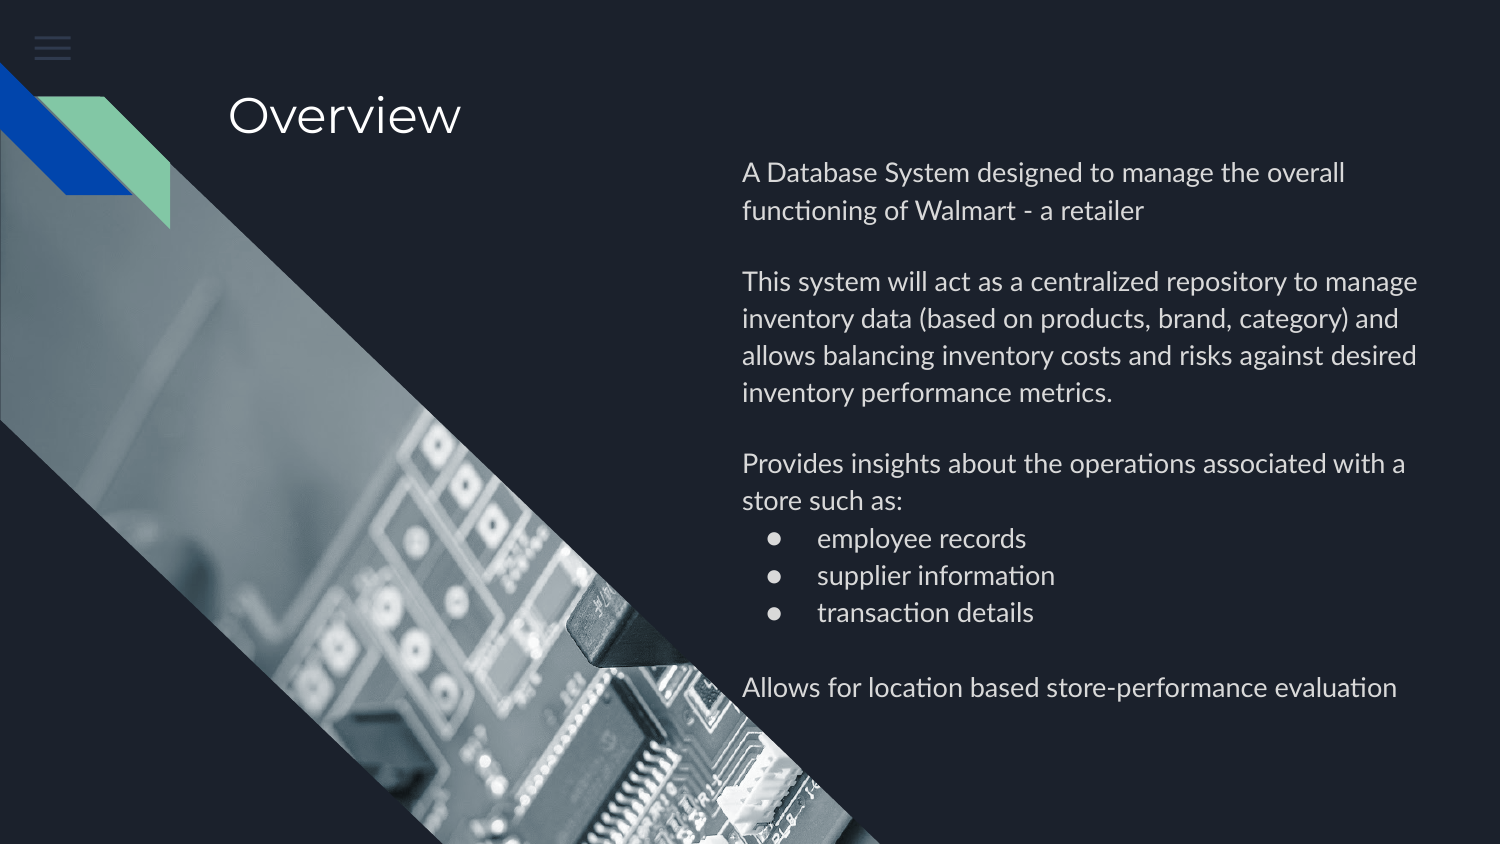

# Overview
A Database System designed to manage the overall functioning of Walmart - a retailer
This system will act as a centralized repository to manage inventory data (based on products, brand, category) and allows balancing inventory costs and risks against desired inventory performance metrics.
Provides insights about the operations associated with a store such as:
employee records
supplier information
transaction details

Allows for location based store-performance evaluation